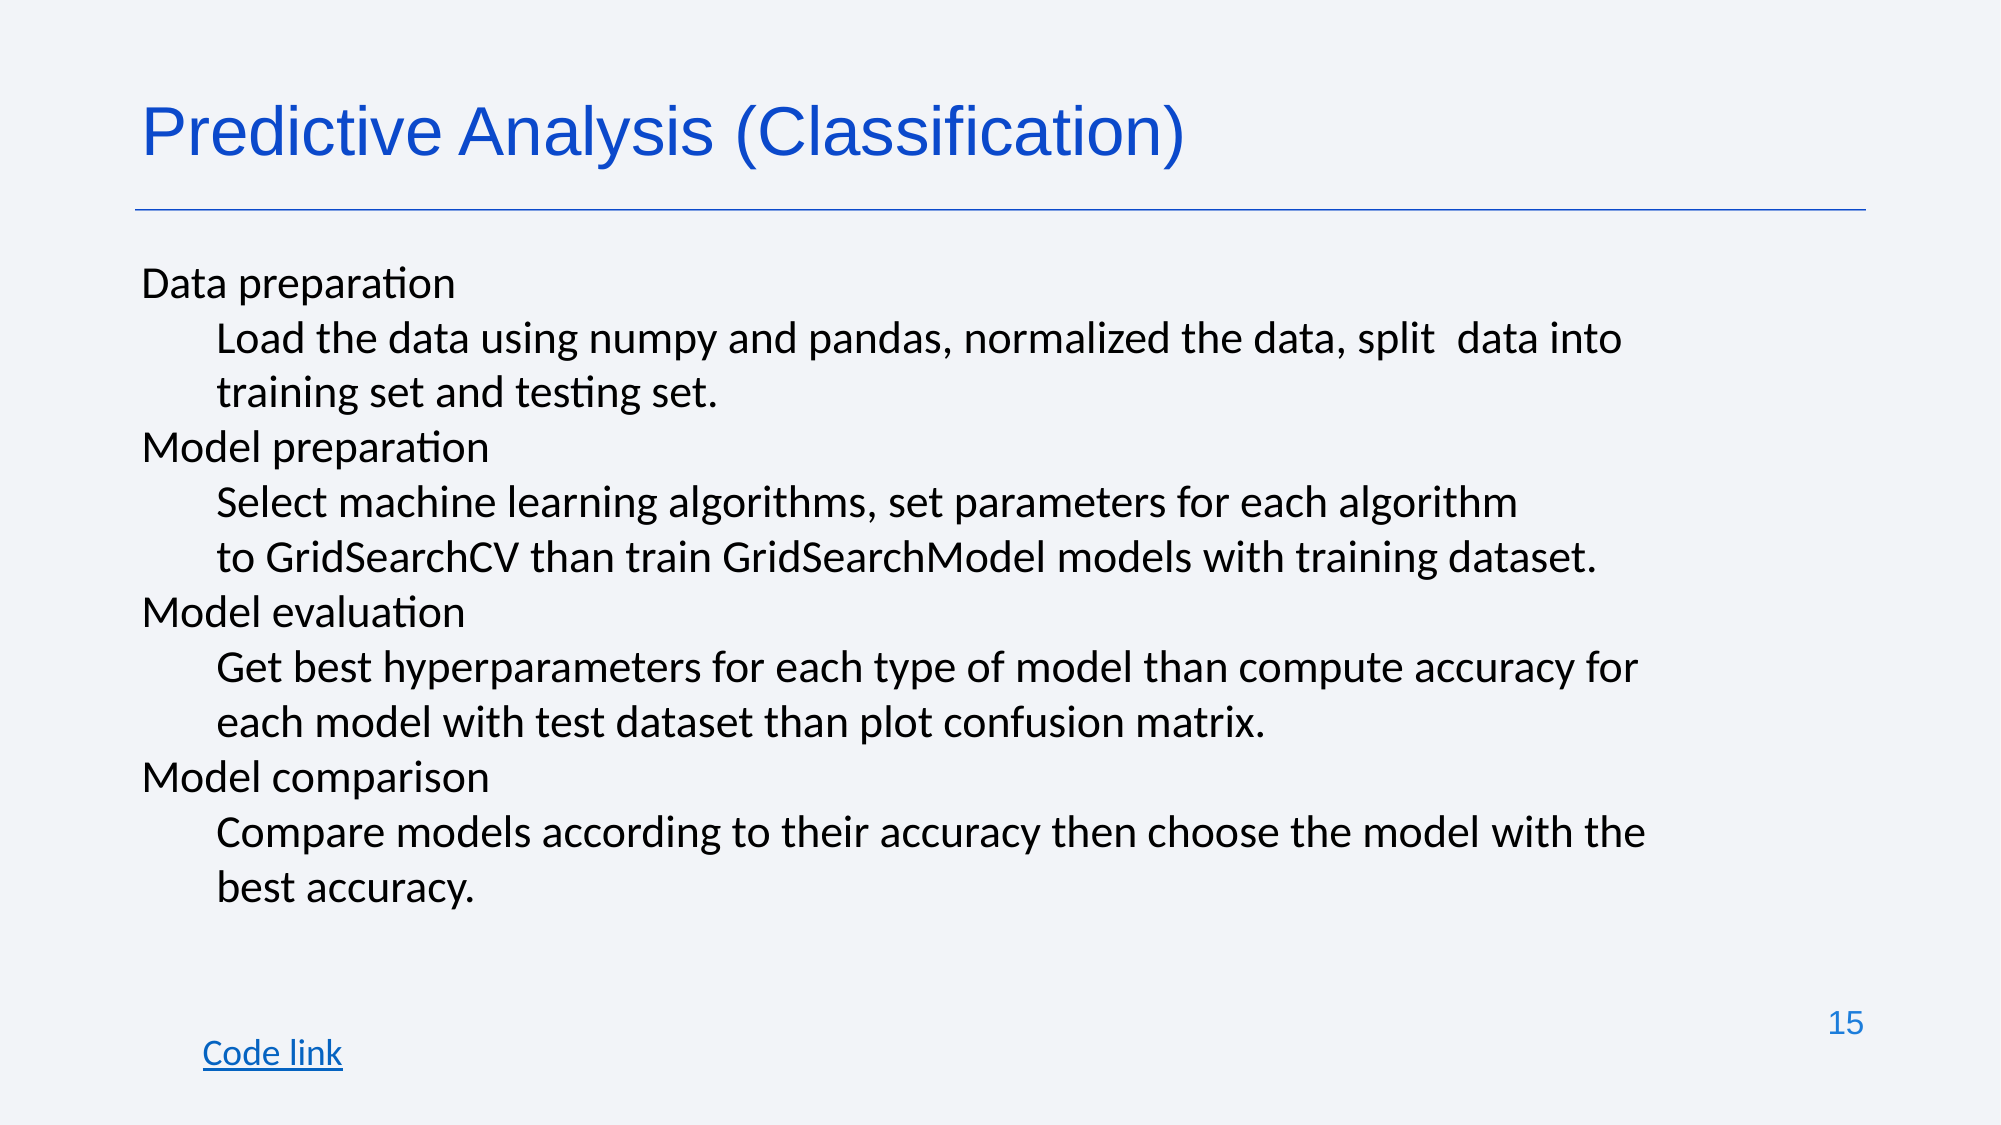

Predictive Analysis (Classification)
Data preparation
Load the data using numpy and pandas, normalized the data, split  data into training set and testing set.
Model preparation
Select machine learning algorithms, set parameters for each algorithm to GridSearchCV than train GridSearchModel models with training dataset.
Model evaluation
Get best hyperparameters for each type of model than compute accuracy for each model with test dataset than plot confusion matrix.
Model comparison
Compare models according to their accuracy then choose the model with the best accuracy.

15
Code link